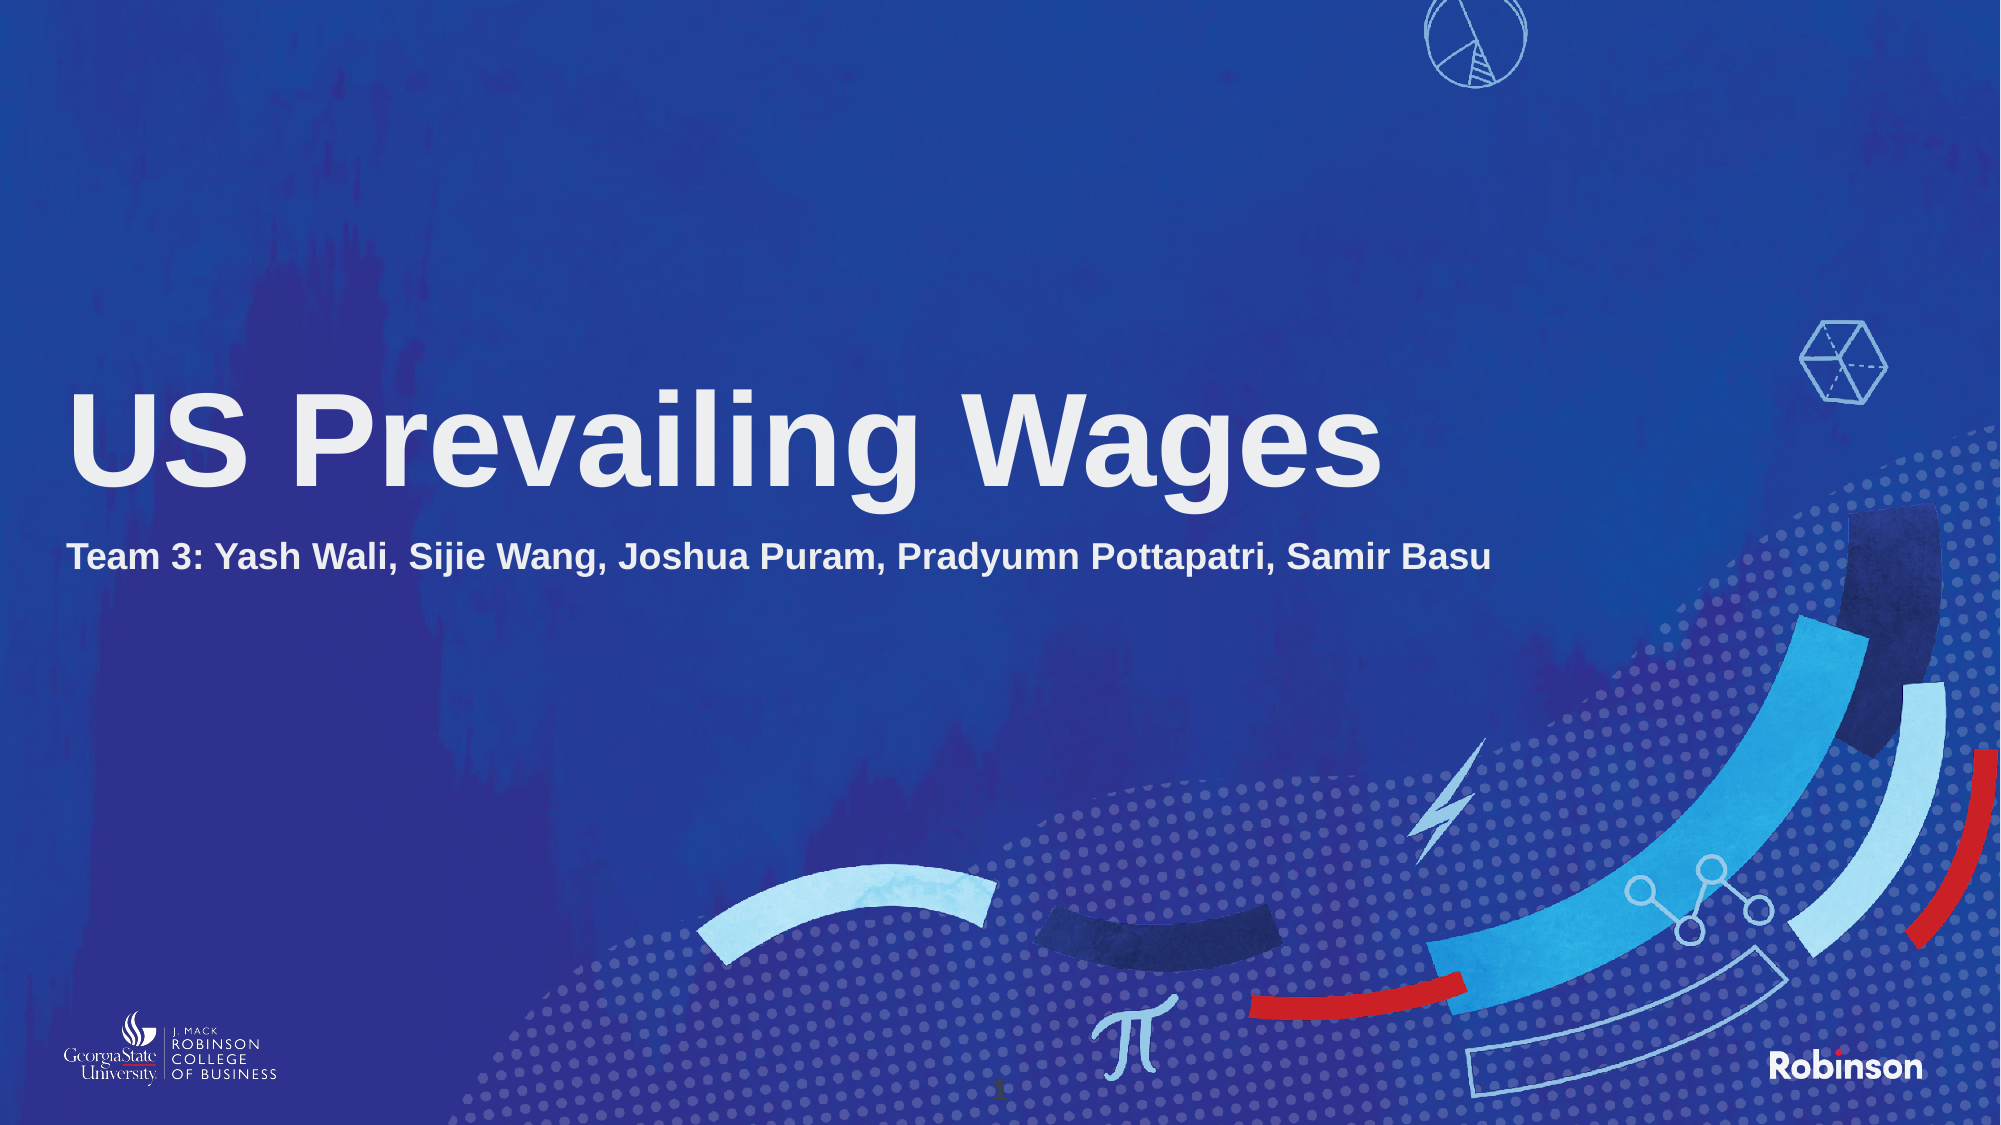

# US Prevailing Wages
Team 3: Yash Wali, Sijie Wang, Joshua Puram, Pradyumn Pottapatri, Samir Basu
1